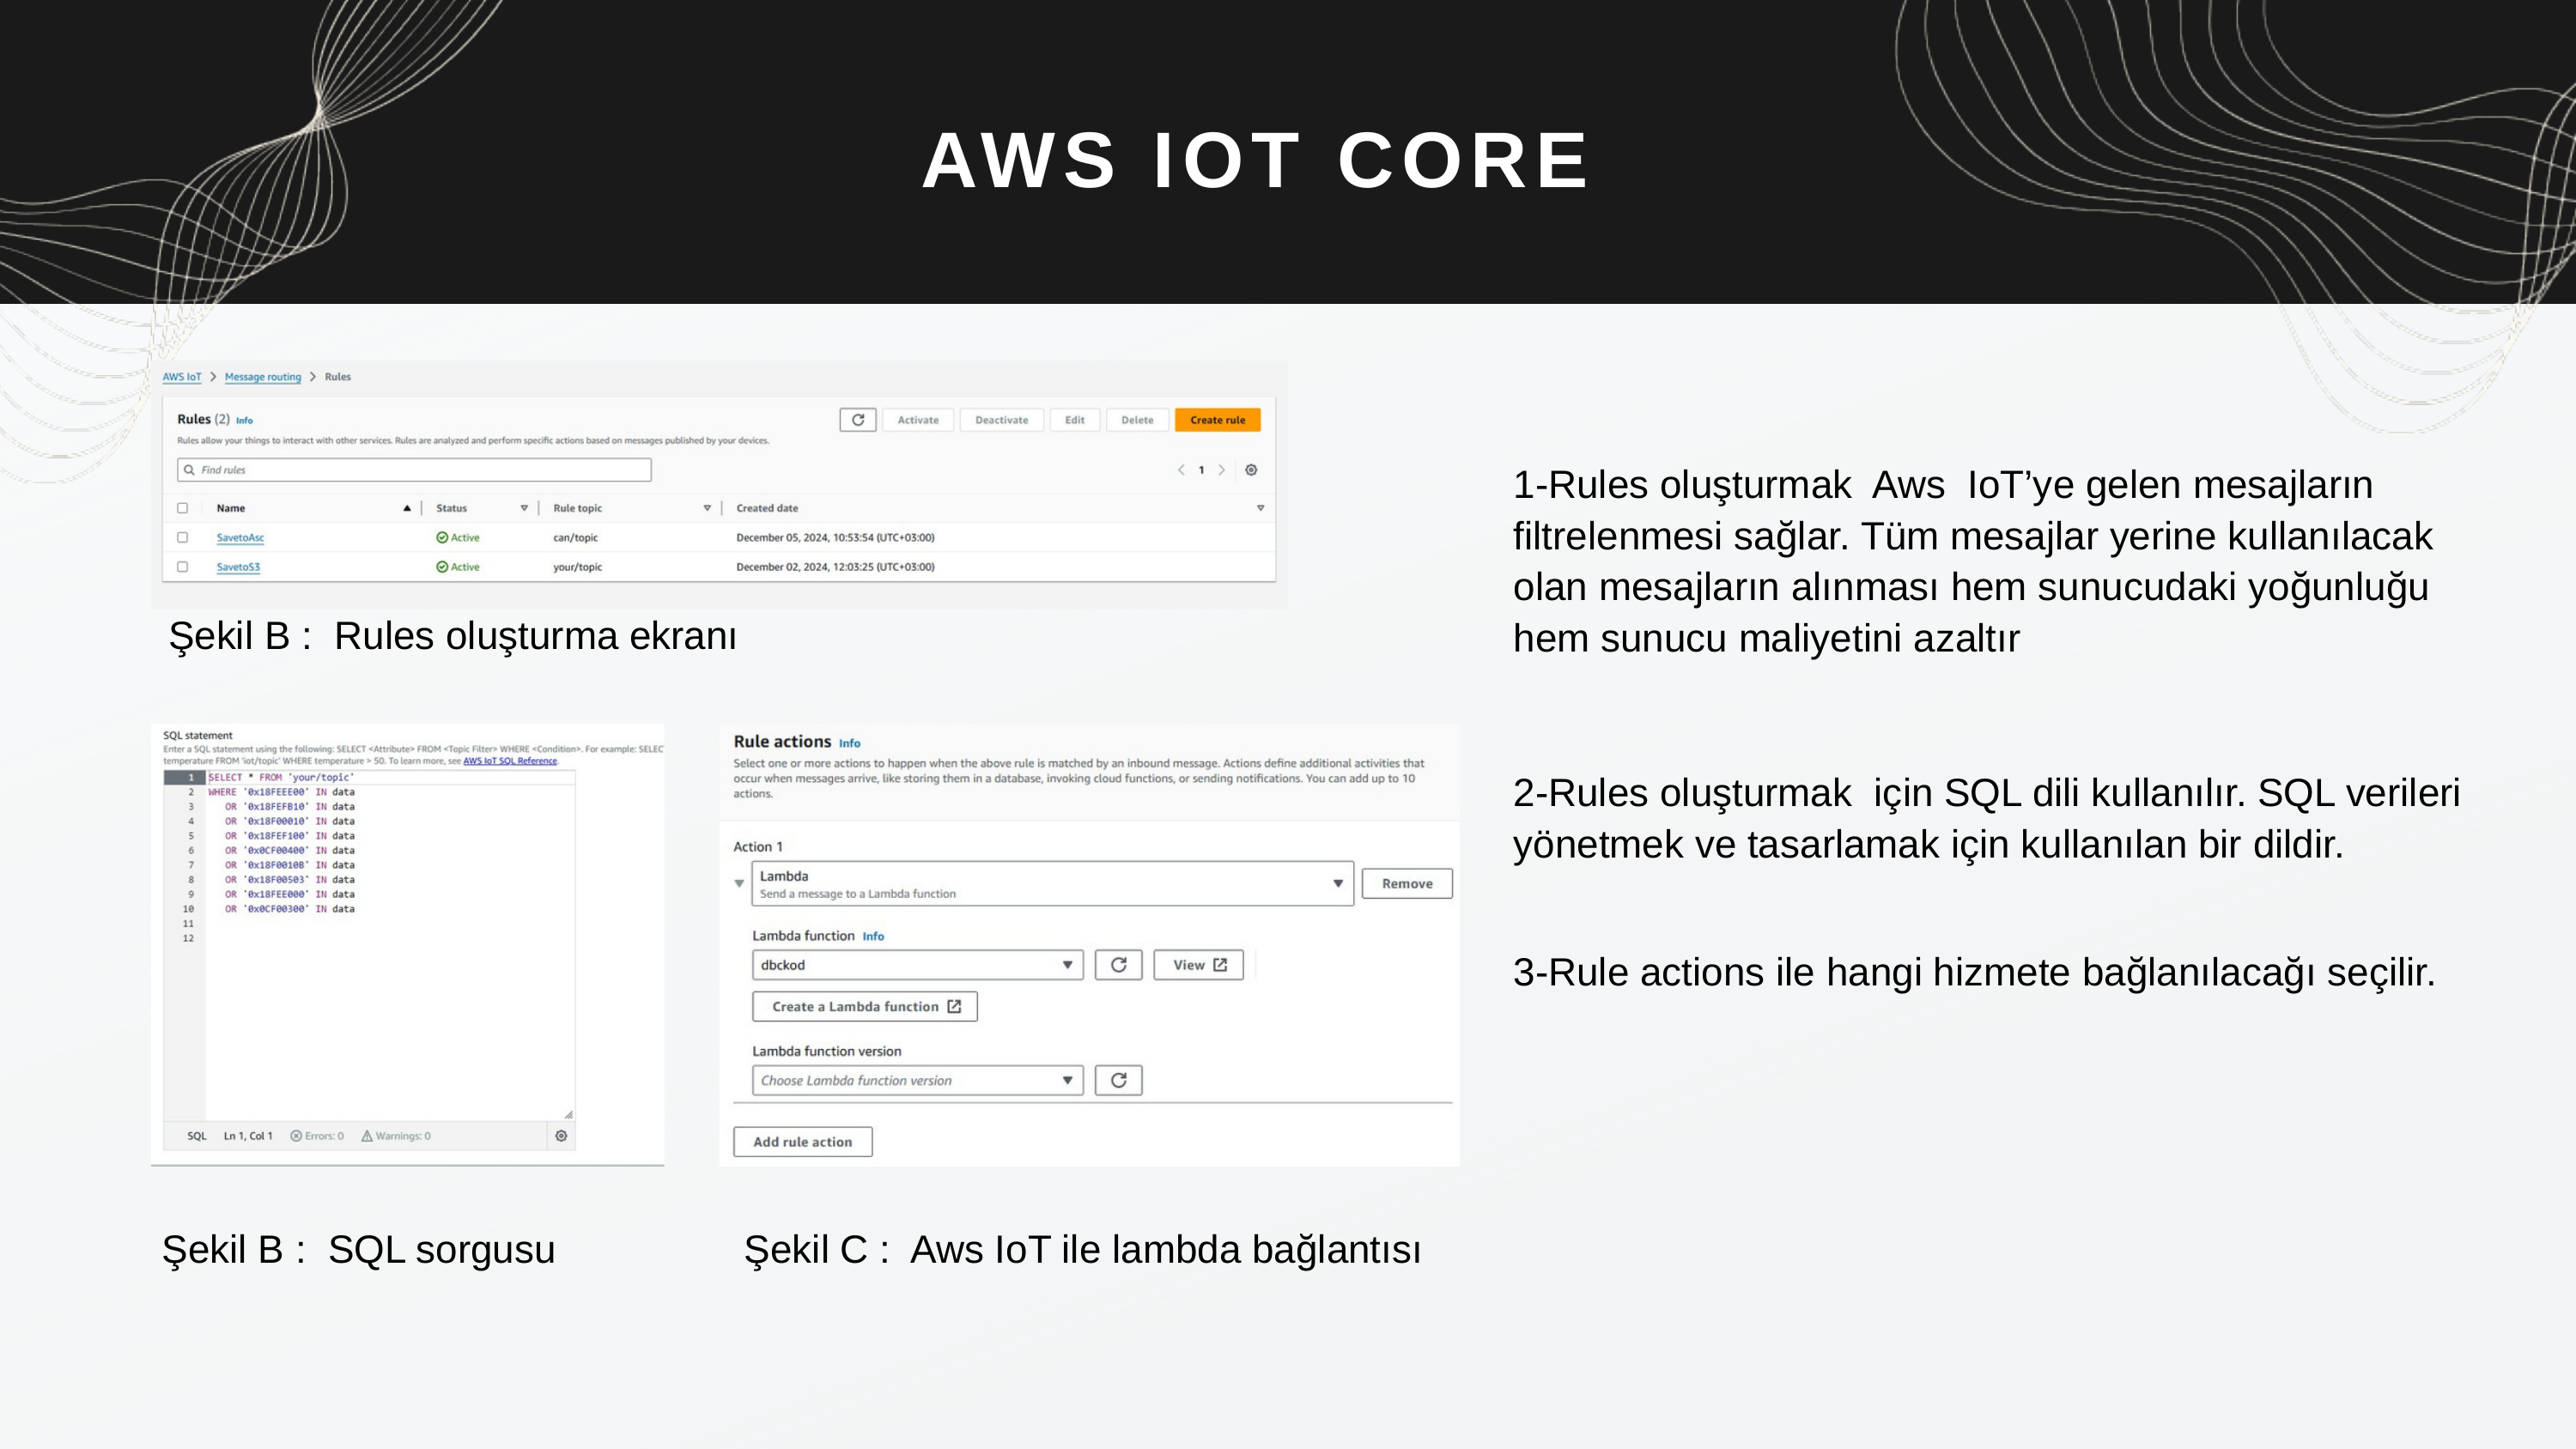

AWS IOT CORE

1-Rules oluşturmak  Aws  IoT’ye gelen mesajların
filtrelenmesi sağlar. Tüm mesajlar yerine kullanılacak
olan mesajların alınması hem sunucudaki yoğunluğu
hem sunucu maliyetini azaltır
Şekil B :  Rules oluşturma ekranı

2-Rules oluşturmak  için SQL dili kullanılır. SQL verileri
yönetmek ve tasarlamak için kullanılan bir dildir.
3-Rule actions ile hangi hizmete bağlanılacağı seçilir.
Şekil B :  SQL sorgusu
Şekil C :  Aws IoT ile lambda bağlantısı